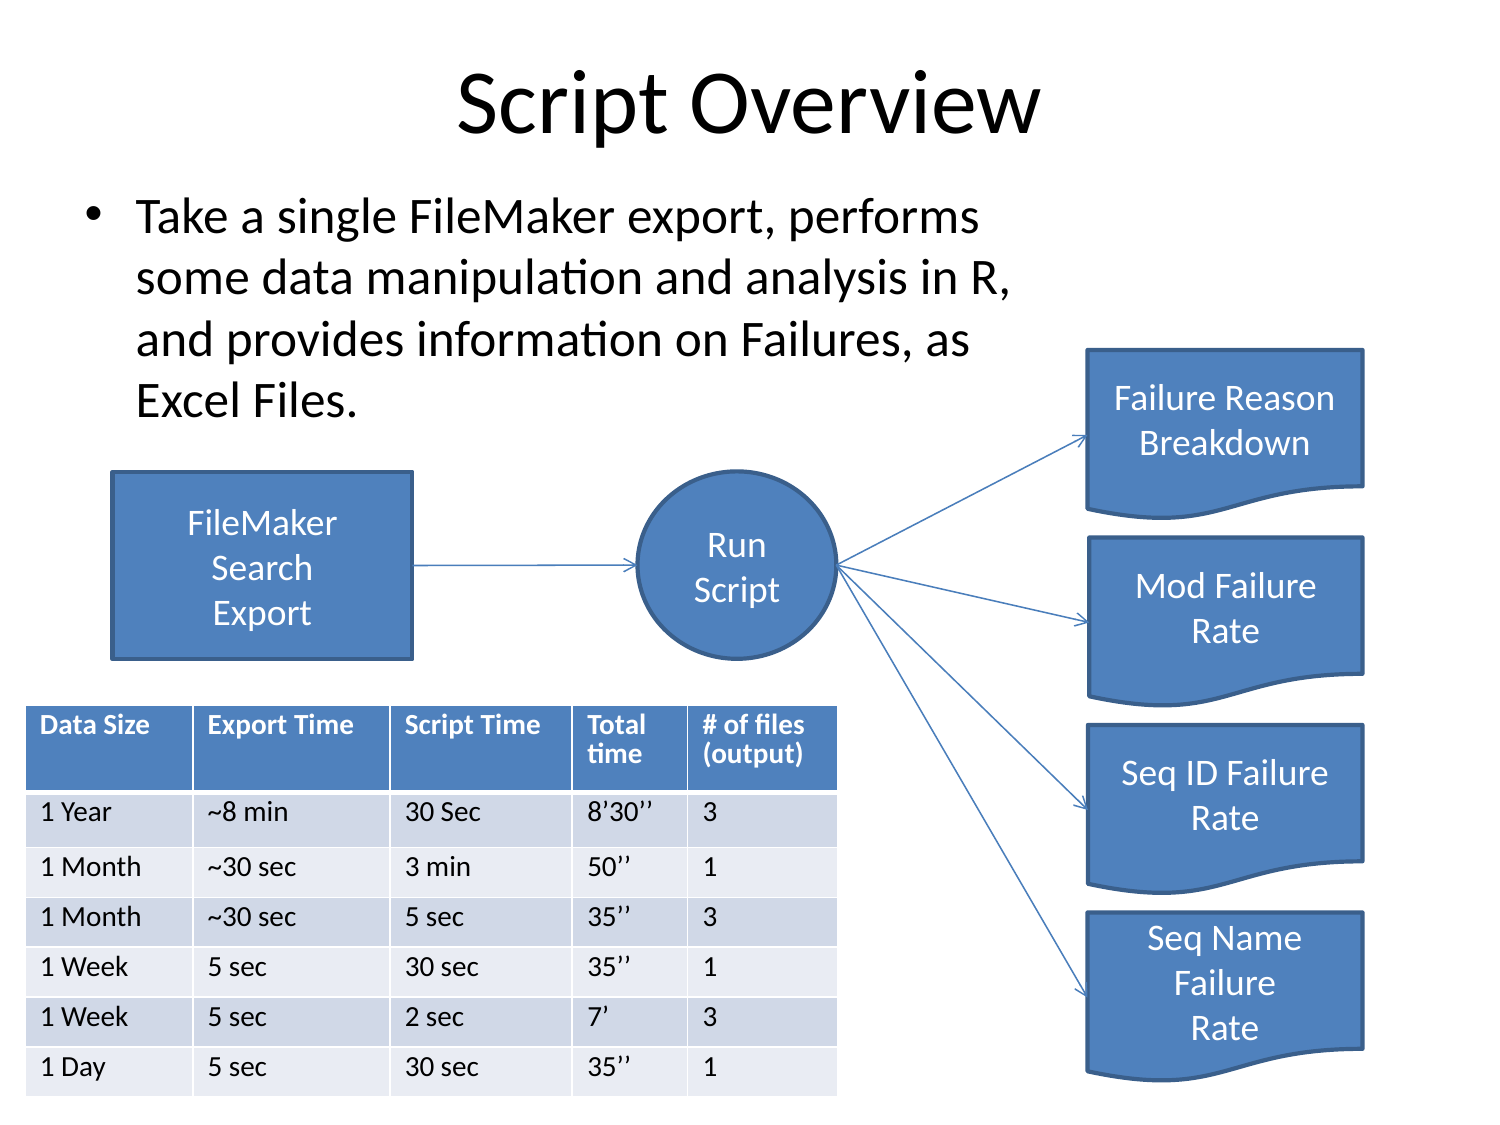

# Script Overview
Take a single FileMaker export, performs some data manipulation and analysis in R, and provides information on Failures, as Excel Files.
Failure Reason
Breakdown
Run Script
FileMaker
Search
Export
Mod Failure
Rate
| Data Size | Export Time | Script Time | Total time | # of files (output) |
| --- | --- | --- | --- | --- |
| 1 Year | ~8 min | 30 Sec | 8’30’’ | 3 |
| 1 Month | ~30 sec | 3 min | 50’’ | 1 |
| 1 Month | ~30 sec | 5 sec | 35’’ | 3 |
| 1 Week | 5 sec | 30 sec | 35’’ | 1 |
| 1 Week | 5 sec | 2 sec | 7’ | 3 |
| 1 Day | 5 sec | 30 sec | 35’’ | 1 |
Seq ID Failure
Rate
Seq Name Failure
Rate